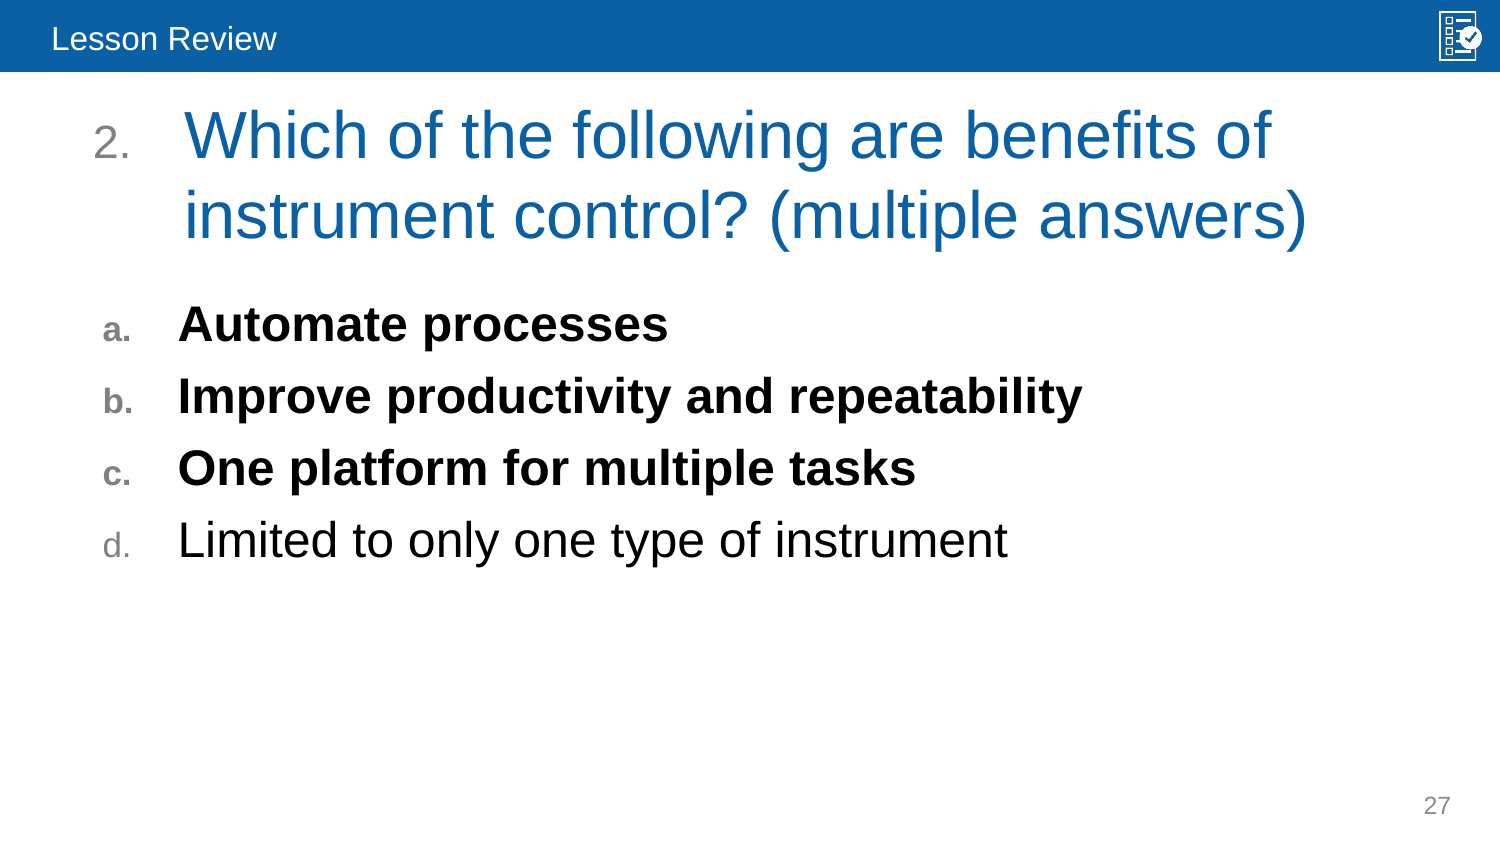

Lesson Review

Which of the following are benefits of instrument control? (multiple answers)
Automate processes
Improve productivity and repeatability
One platform for multiple tasks
Limited to only one type of instrument
27